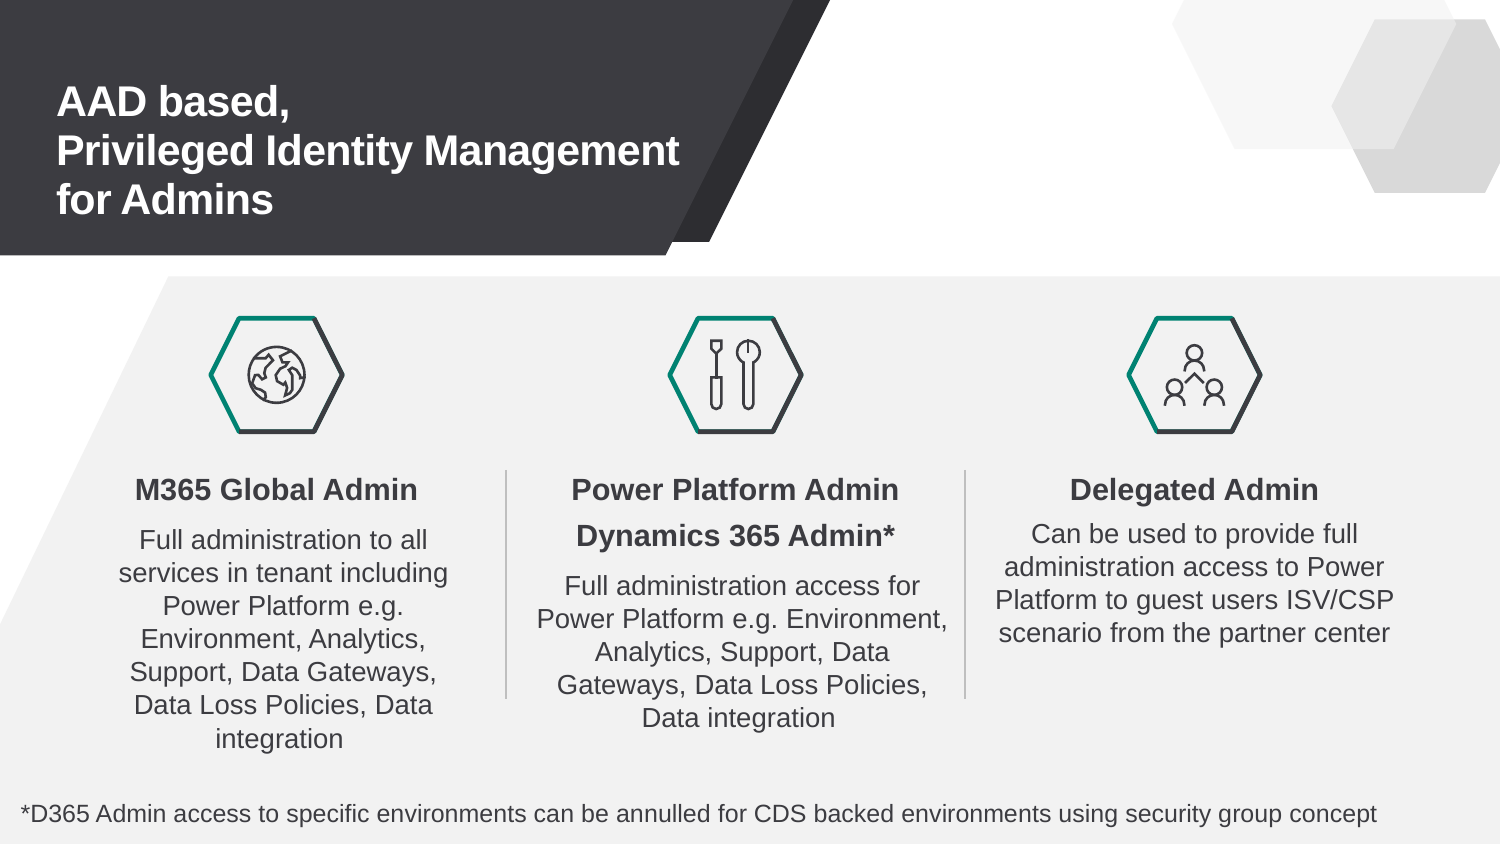

# AAD based, Privileged Identity Management for Admins

M365 Global Admin
Full administration to all services in tenant including Power Platform e.g. Environment, Analytics, Support, Data Gateways, Data Loss Policies, Data integration
Power Platform Admin
Dynamics 365 Admin*
Full administration access for Power Platform e.g. Environment, Analytics, Support, Data Gateways, Data Loss Policies, Data integration
Delegated Admin
Can be used to provide full administration access to Power Platform to guest users ISV/CSP scenario from the partner center
*D365 Admin access to specific environments can be annulled for CDS backed environments using security group concept